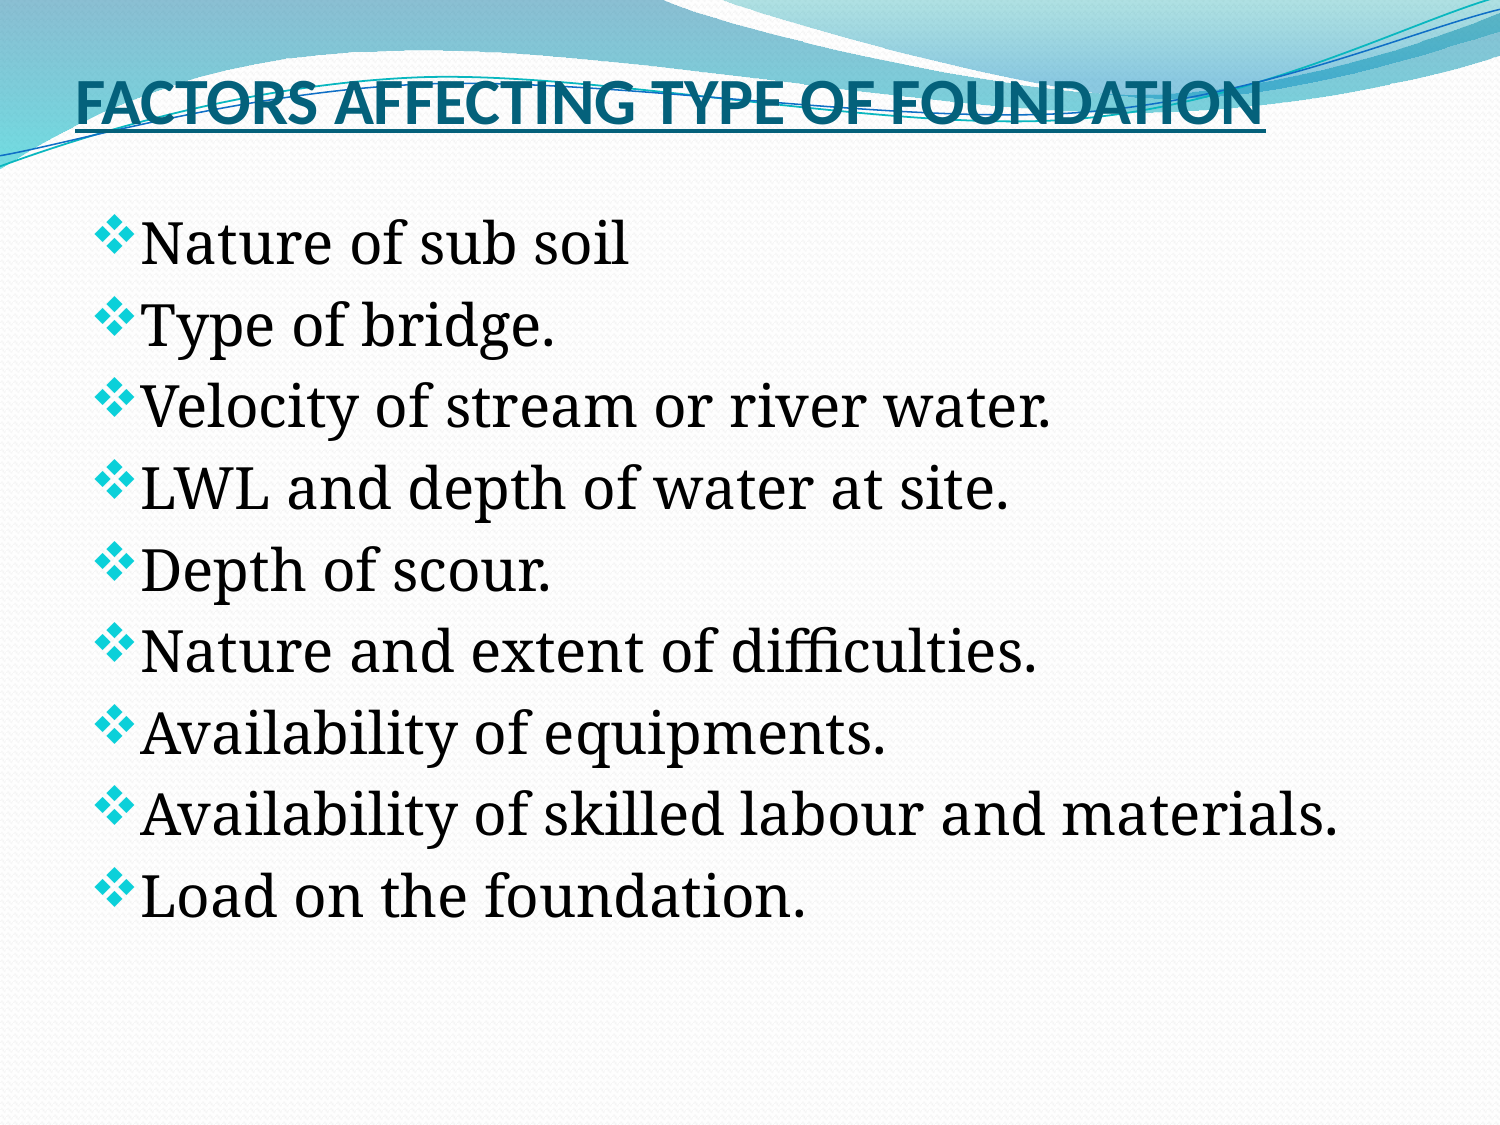

# FACTORS AFFECTING TYPE OF FOUNDATION

Nature of sub soil
Type of bridge.
Velocity of stream or river water.
LWL and depth of water at site.
Depth of scour.
Nature and extent of difficulties.
Availability of equipments.
Availability of skilled labour and materials.
Load on the foundation.